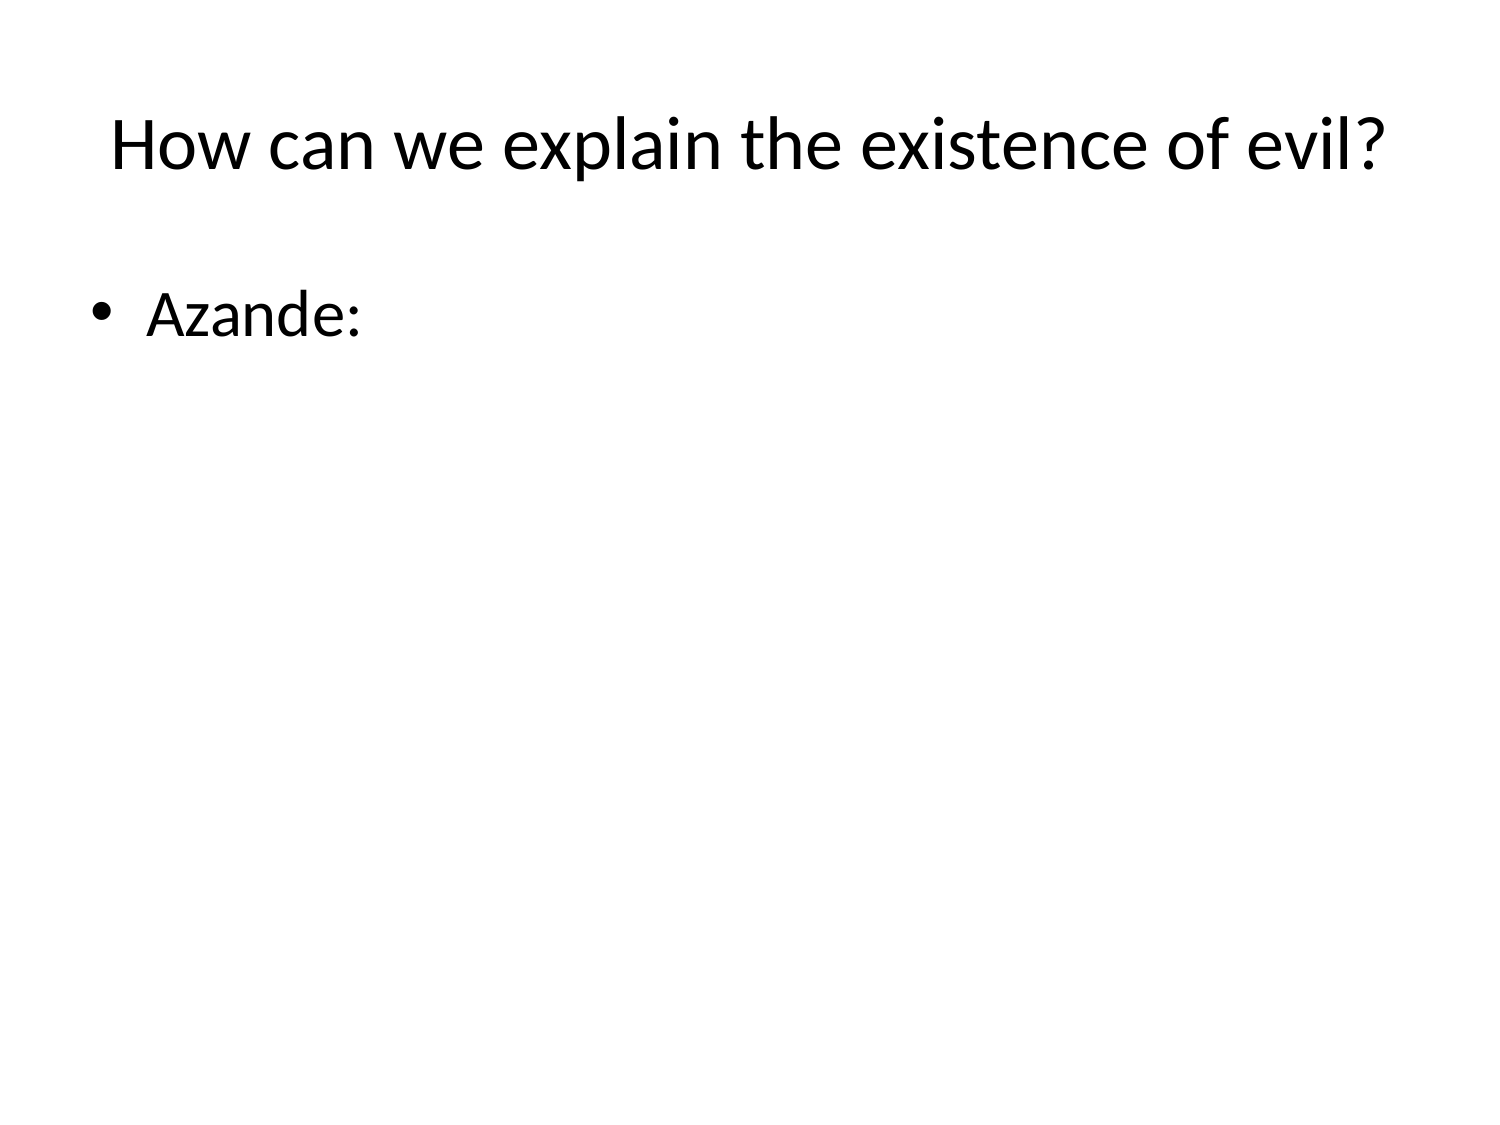

# How can we explain the existence of evil?
Azande: